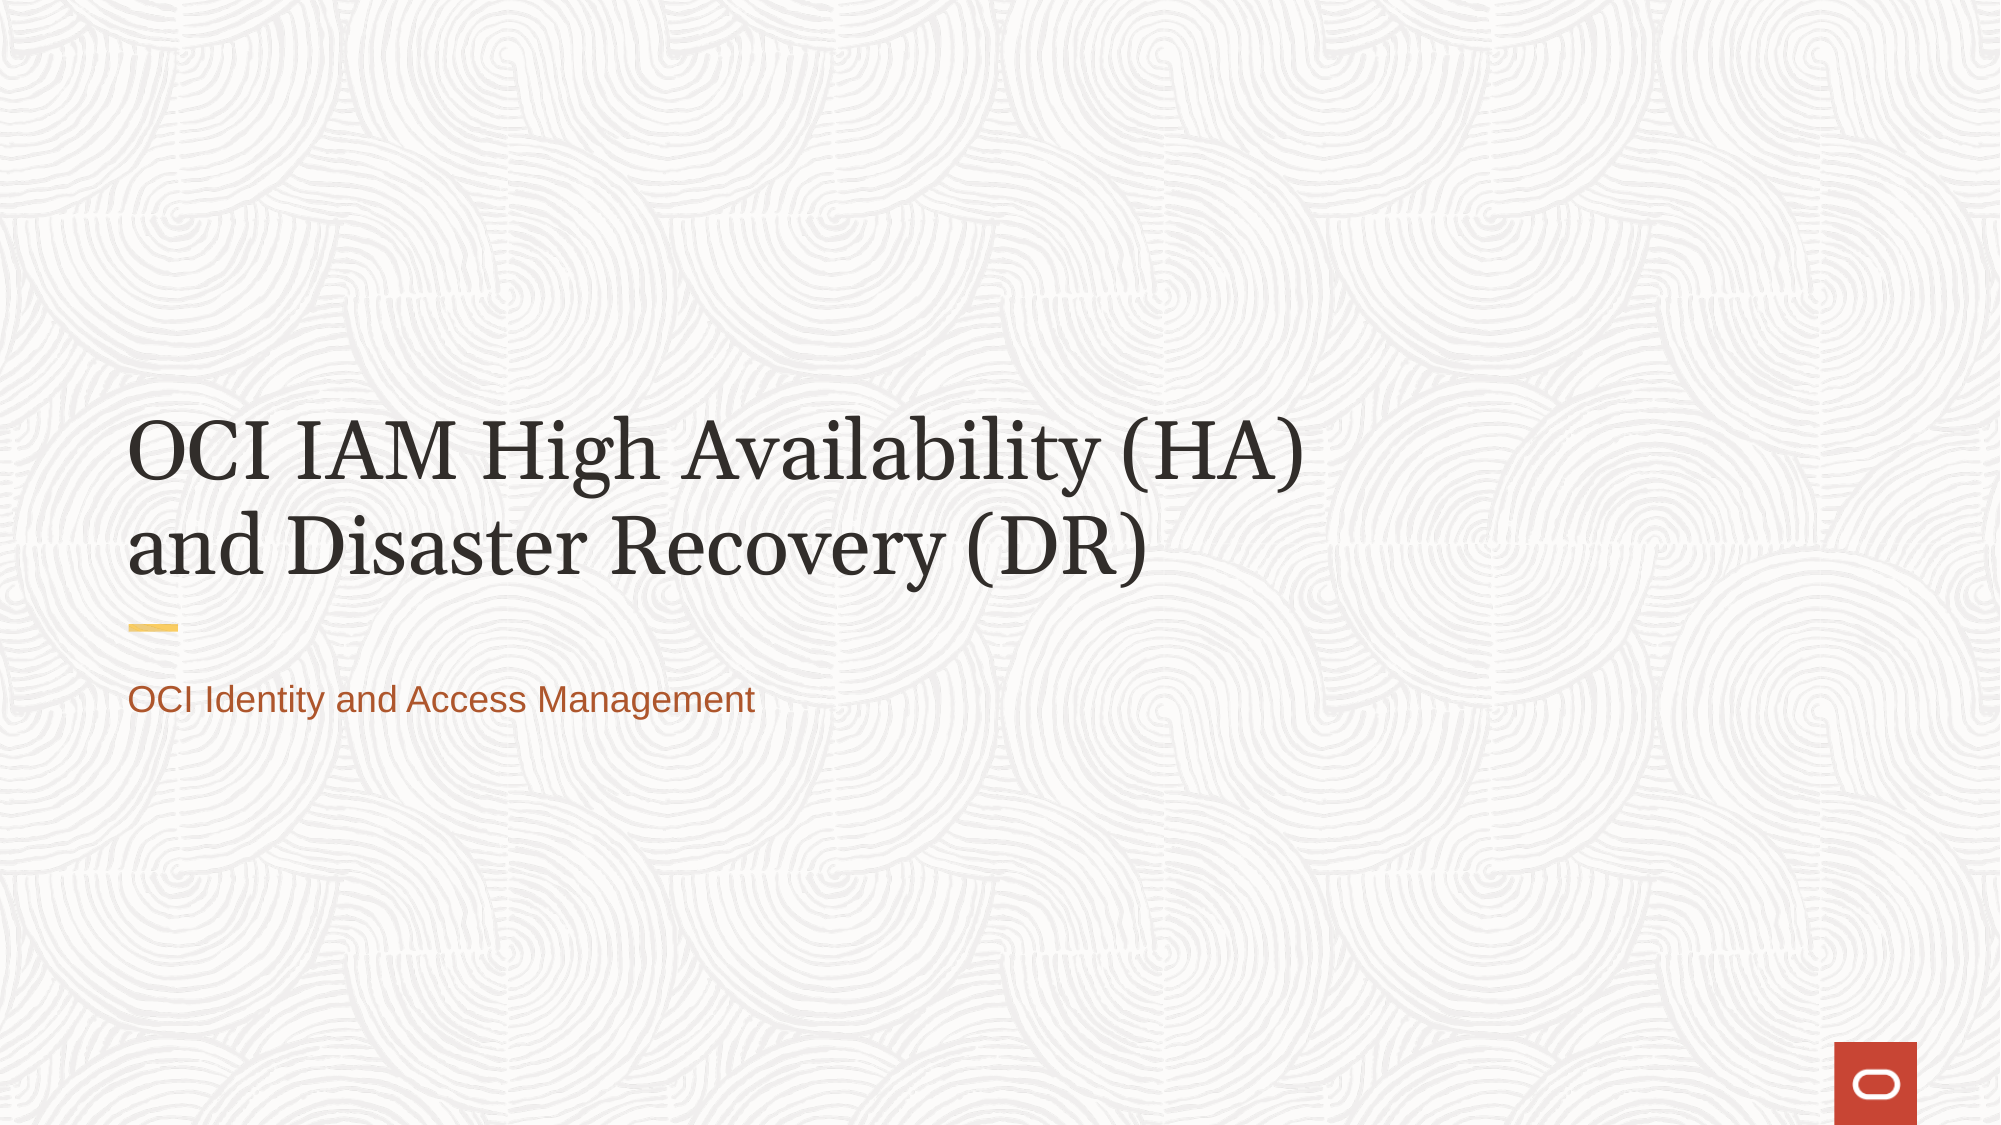

# OCI IAM High Availability (HA) and Disaster Recovery (DR)
OCI Identity and Access Management